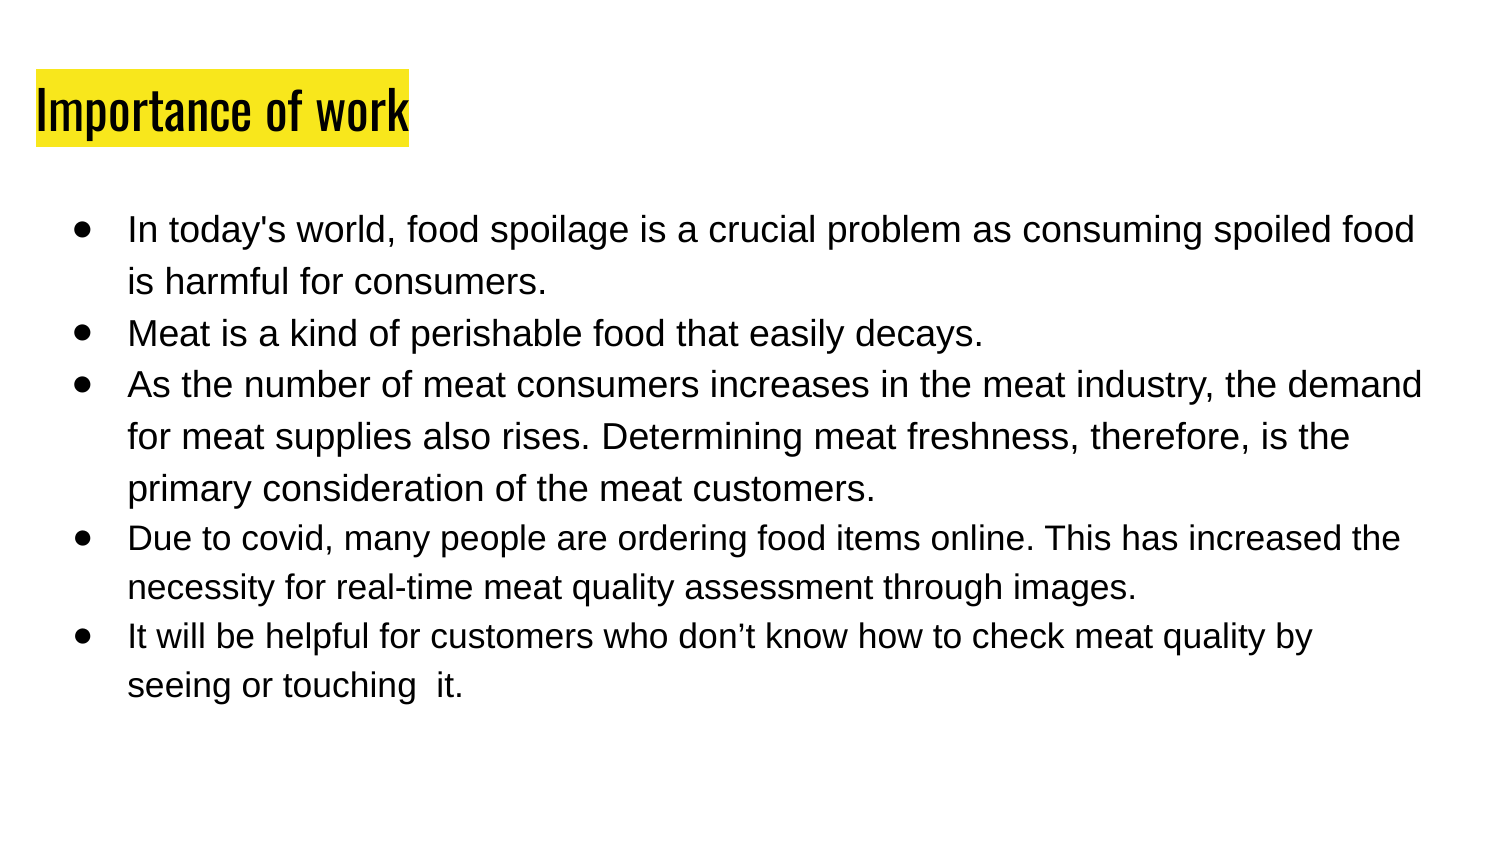

# Importance of work

In today's world, food spoilage is a crucial problem as consuming spoiled food is harmful for consumers.
Meat is a kind of perishable food that easily decays.
As the number of meat consumers increases in the meat industry, the demand for meat supplies also rises. Determining meat freshness, therefore, is the primary consideration of the meat customers.
Due to covid, many people are ordering food items online. This has increased the necessity for real-time meat quality assessment through images.
It will be helpful for customers who don’t know how to check meat quality by seeing or touching  it.